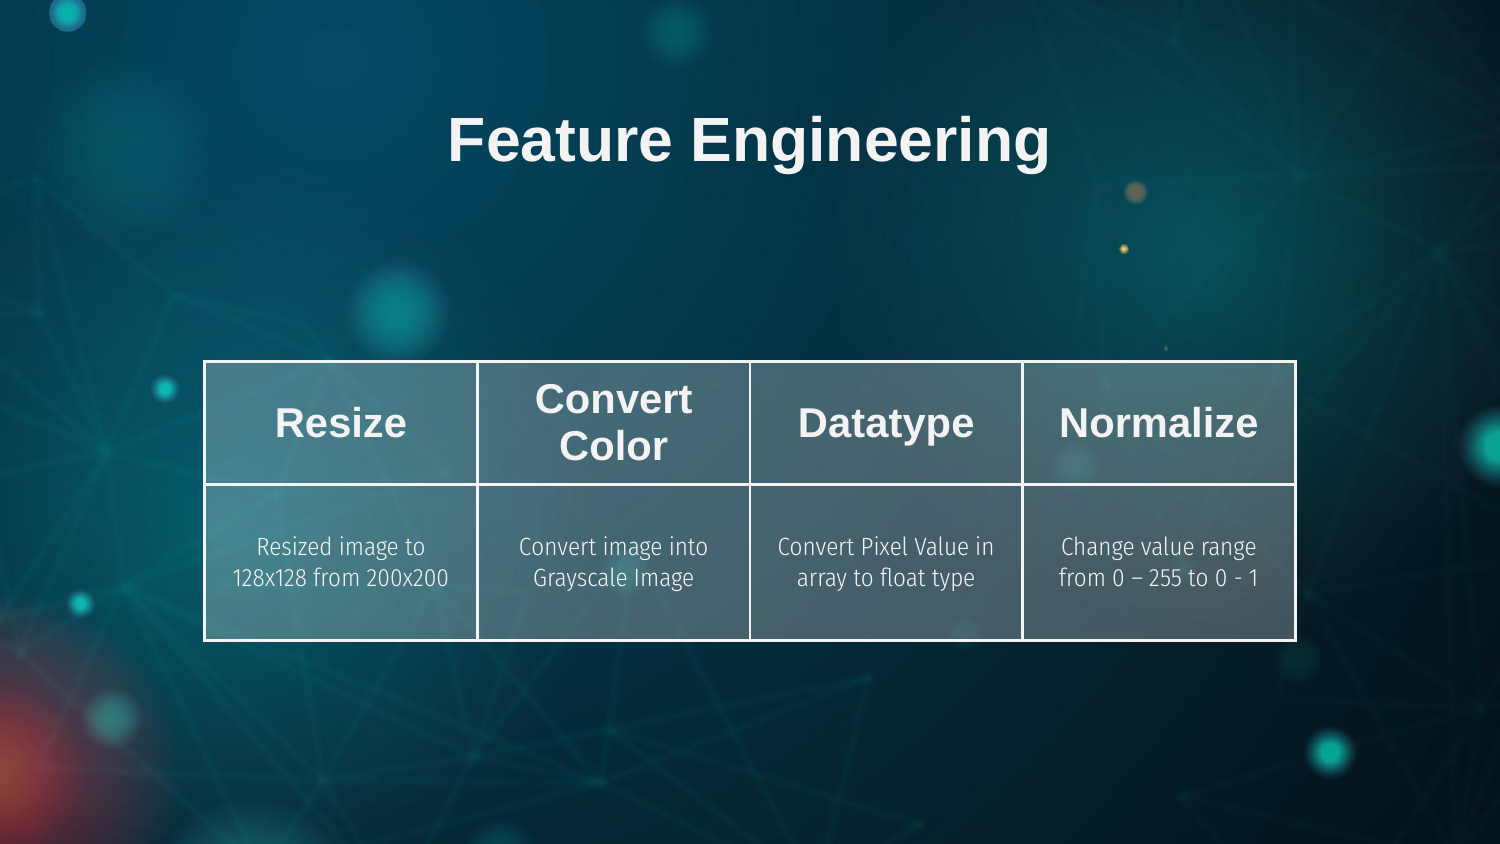

# Feature Engineering
| Resize | Convert Color | Datatype | Normalize |
| --- | --- | --- | --- |
| Resized image to 128x128 from 200x200 | Convert image into Grayscale Image | Convert Pixel Value in array to float type | Change value range from 0 – 255 to 0 - 1 |